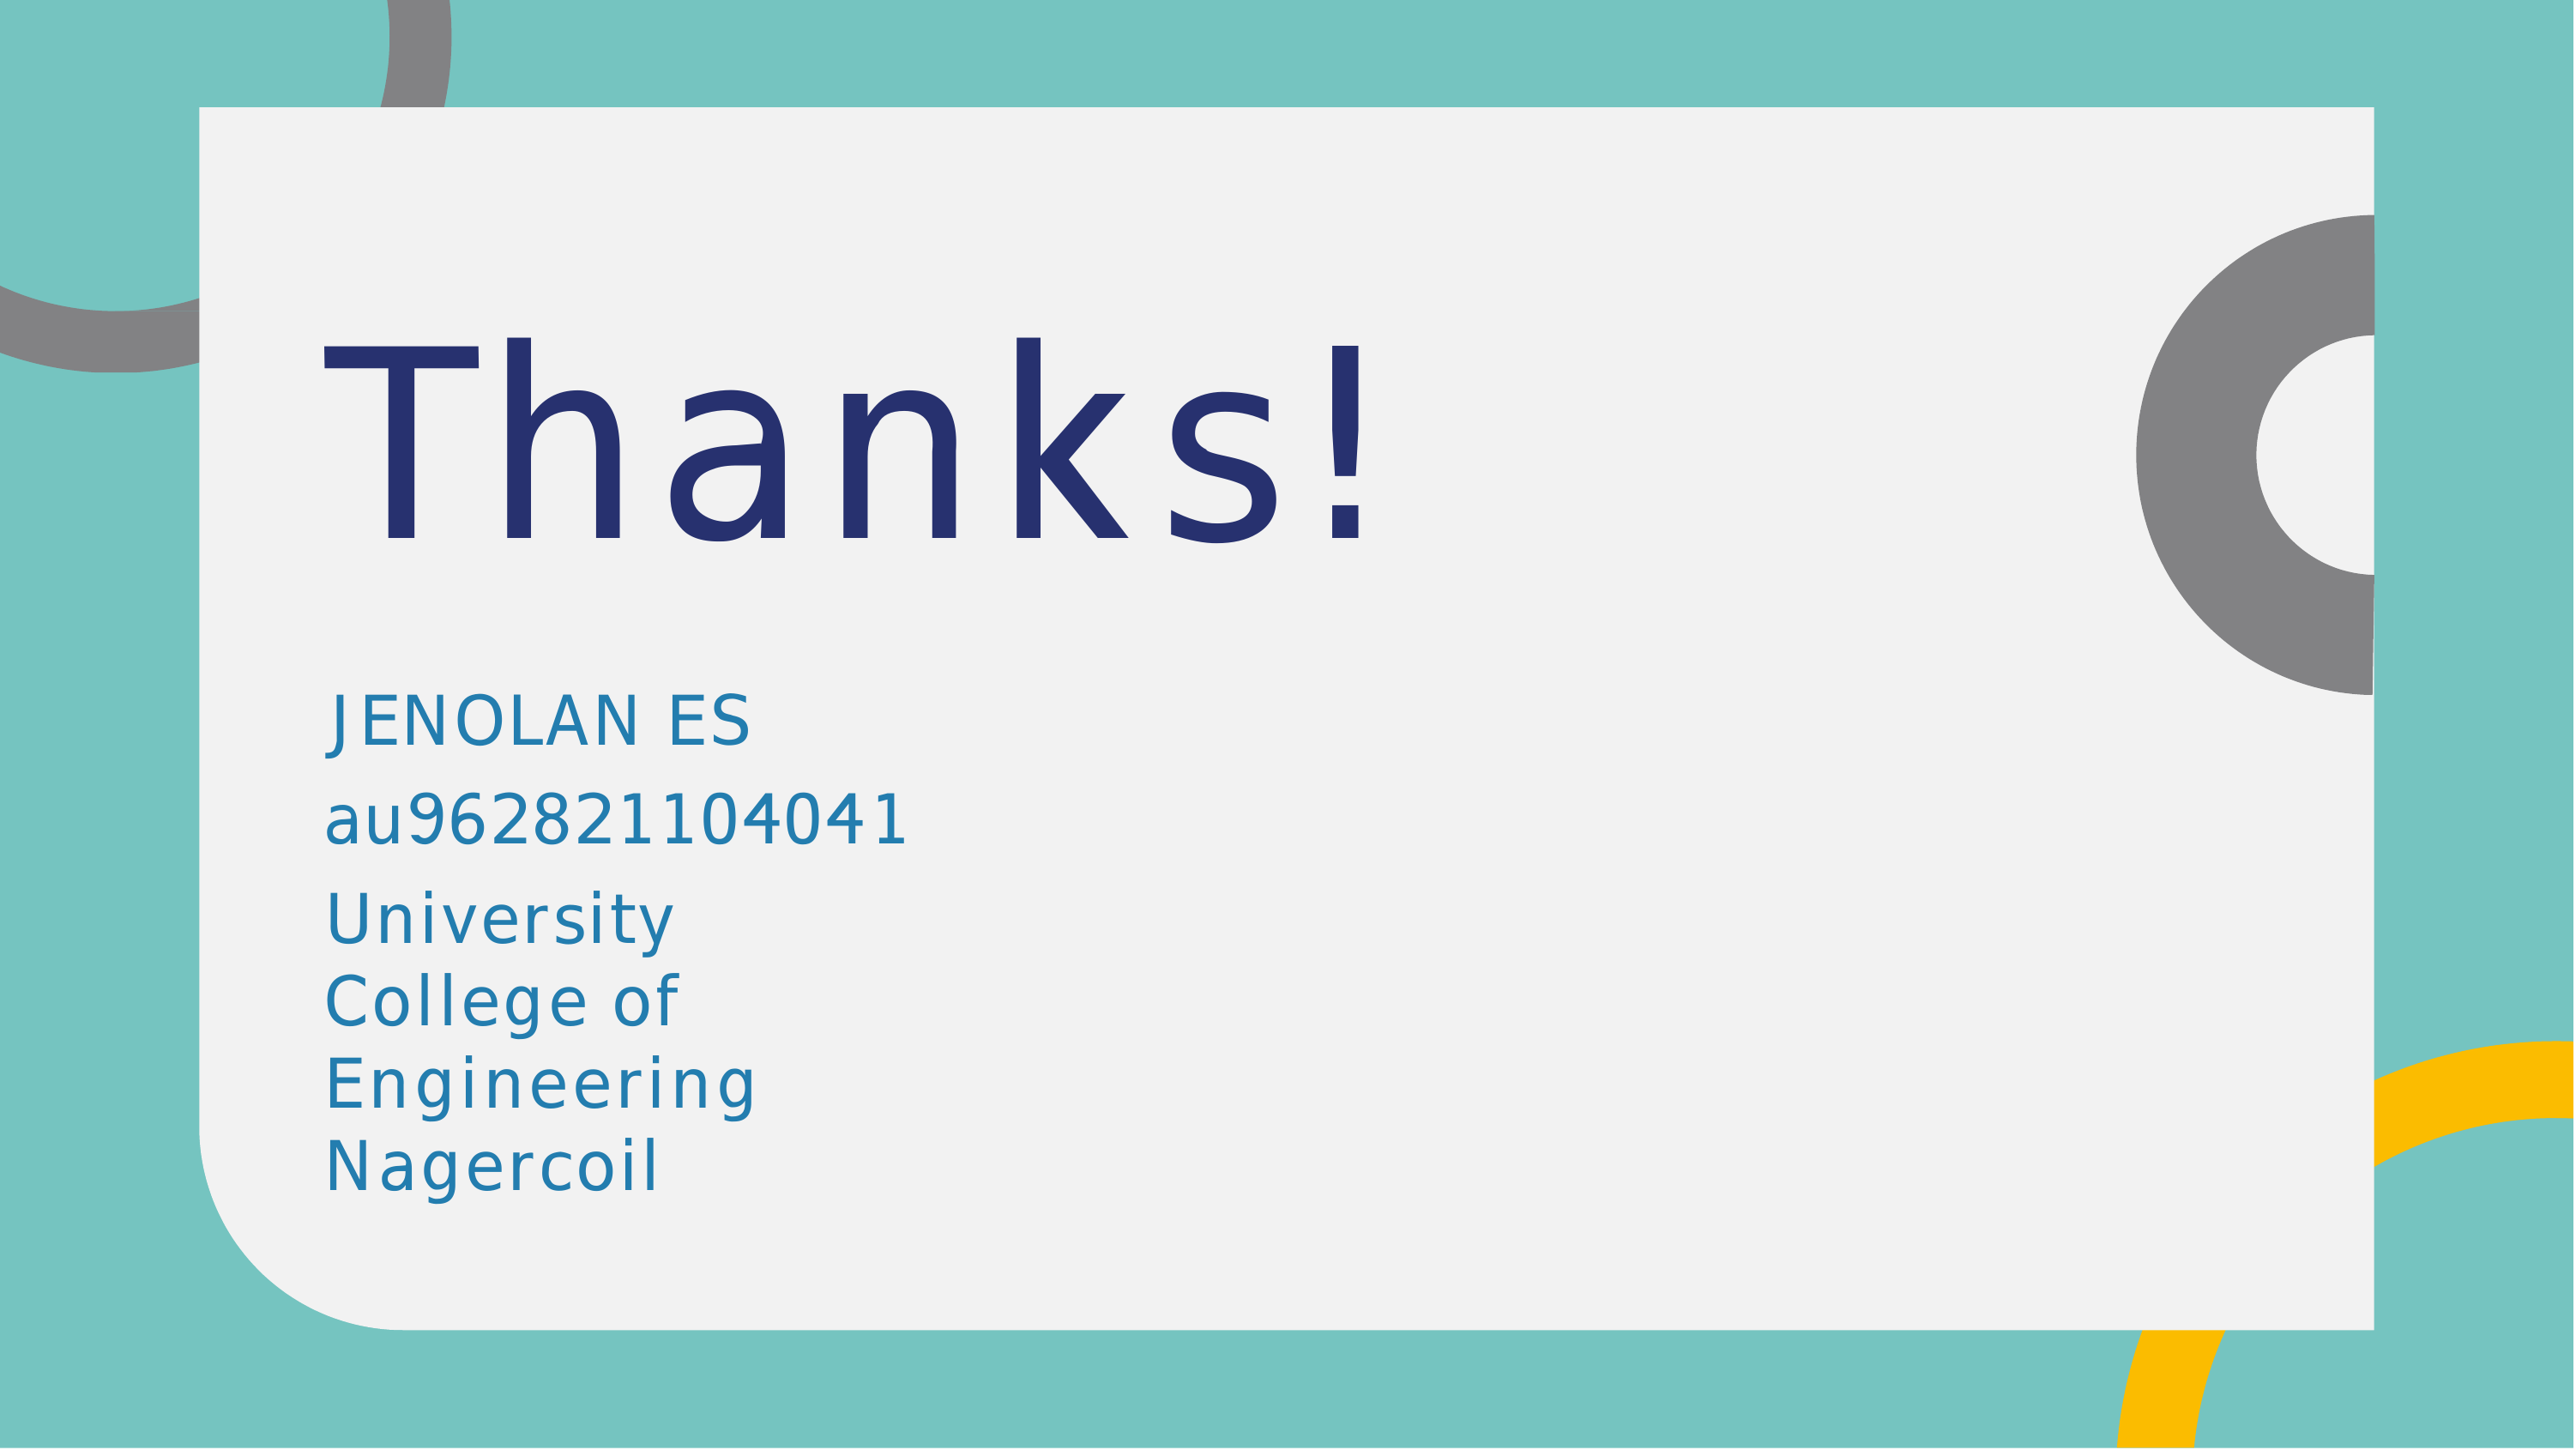

# Thanks!
JENOLAN ES au962821104041
University College of Engineering Nagercoil